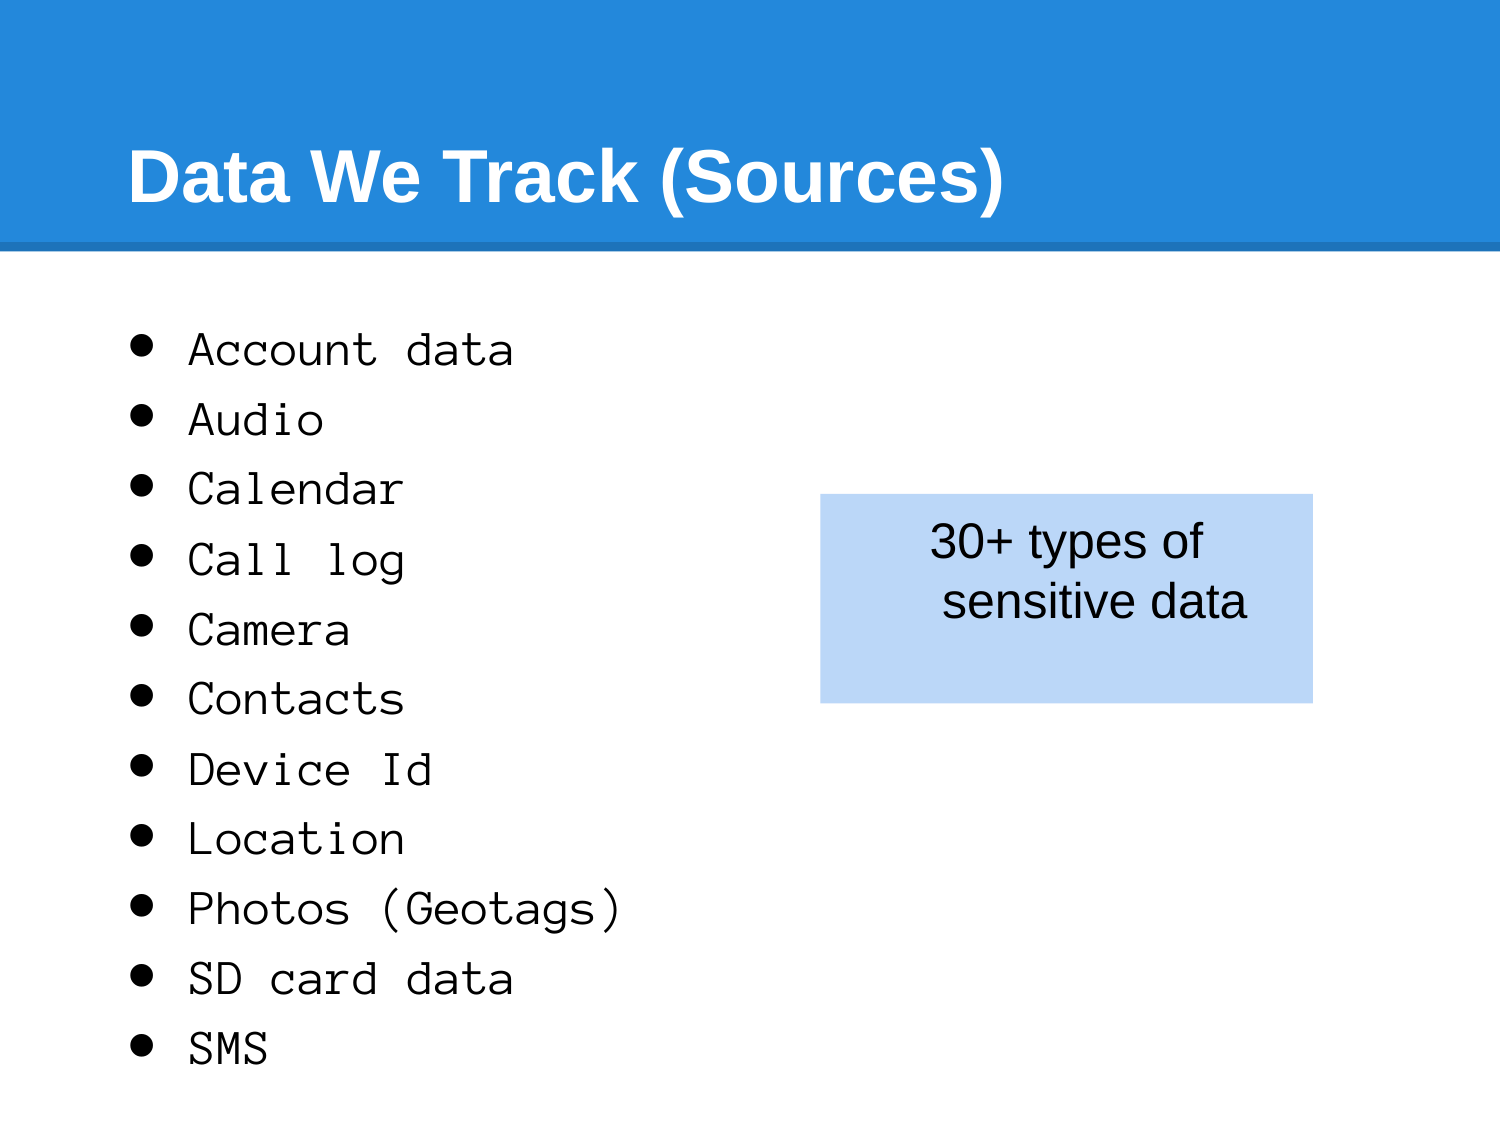

# Data We Track (Sources)
Account data
Audio
Calendar
Call log
Camera
Contacts
Device Id
Location
Photos (Geotags)
SD card data
SMS
30+ types of sensitive data